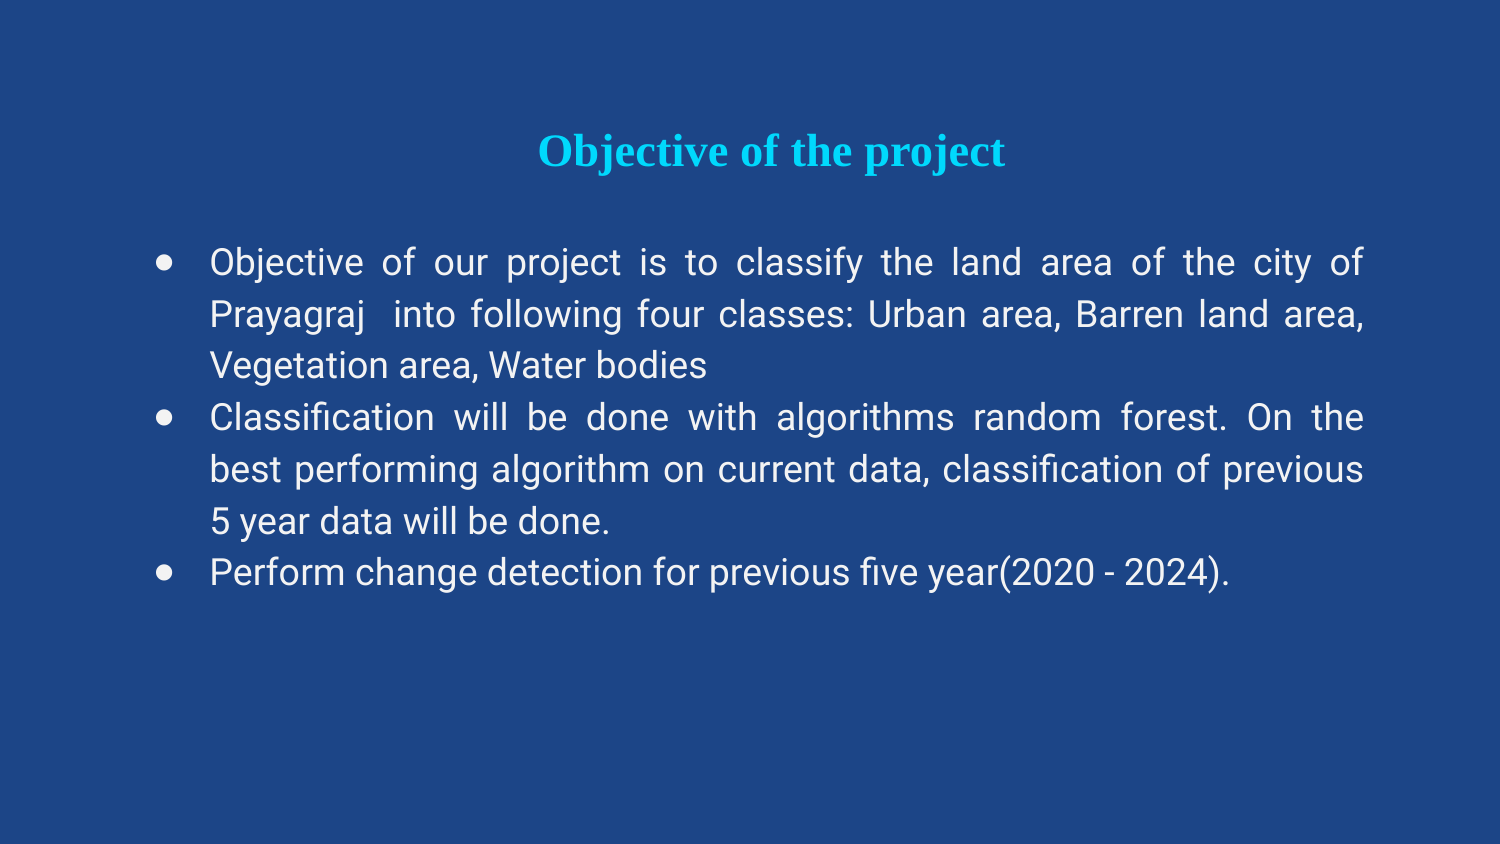

Objective of the project
Objective of our project is to classify the land area of the city of Prayagraj  into following four classes: Urban area, Barren land area, Vegetation area, Water bodies
Classification will be done with algorithms random forest. On the best performing algorithm on current data, classification of previous 5 year data will be done.
Perform change detection for previous five year(2020 - 2024).